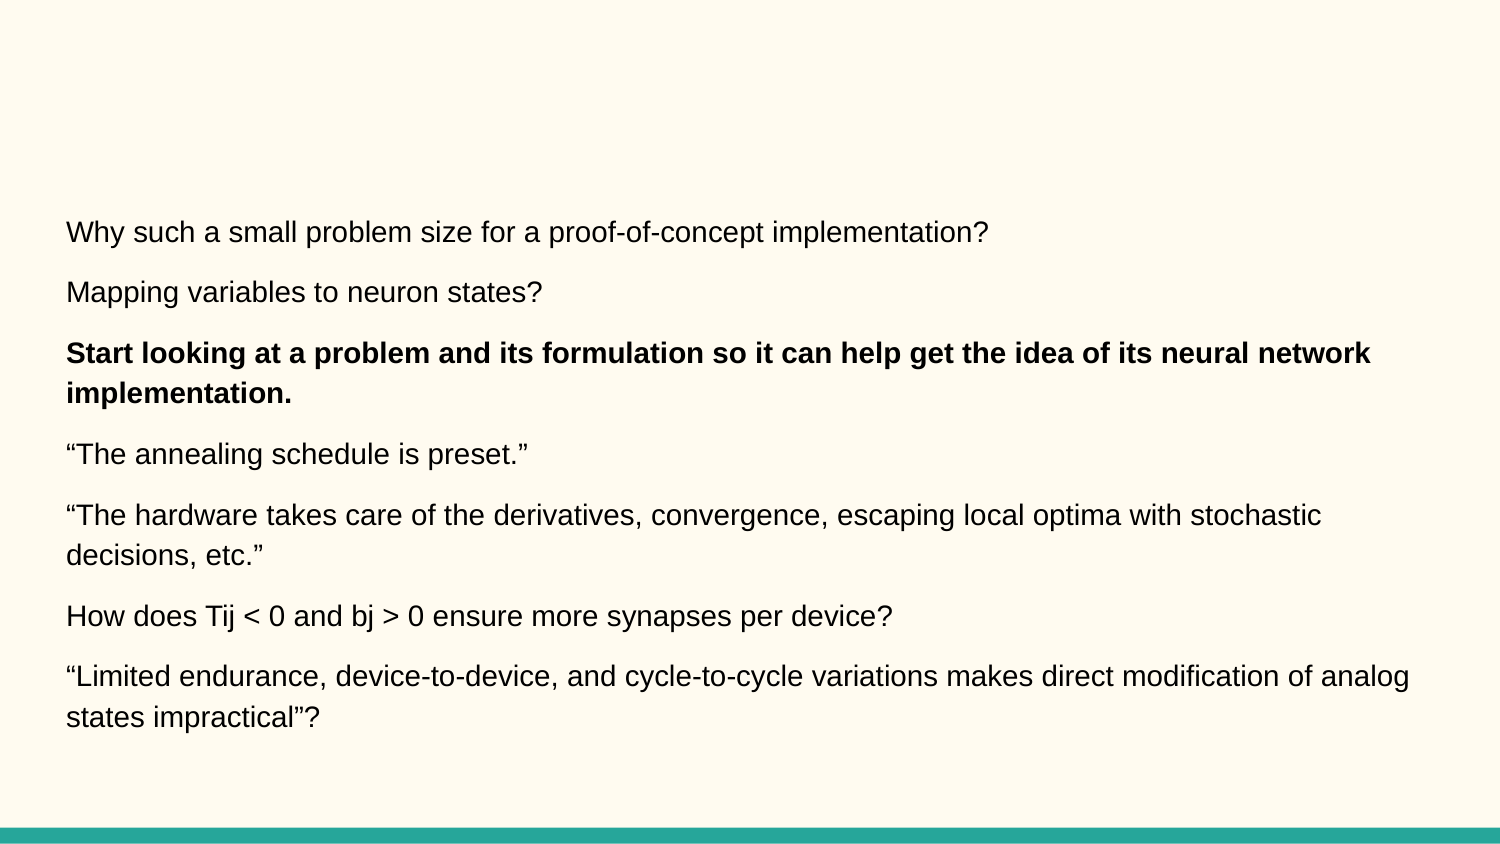

#
Why such a small problem size for a proof-of-concept implementation?
Mapping variables to neuron states?
Start looking at a problem and its formulation so it can help get the idea of its neural network implementation.
“The annealing schedule is preset.”
“The hardware takes care of the derivatives, convergence, escaping local optima with stochastic decisions, etc.”
How does Tij < 0 and bj > 0 ensure more synapses per device?
“Limited endurance, device-to-device, and cycle-to-cycle variations makes direct modification of analog states impractical”?